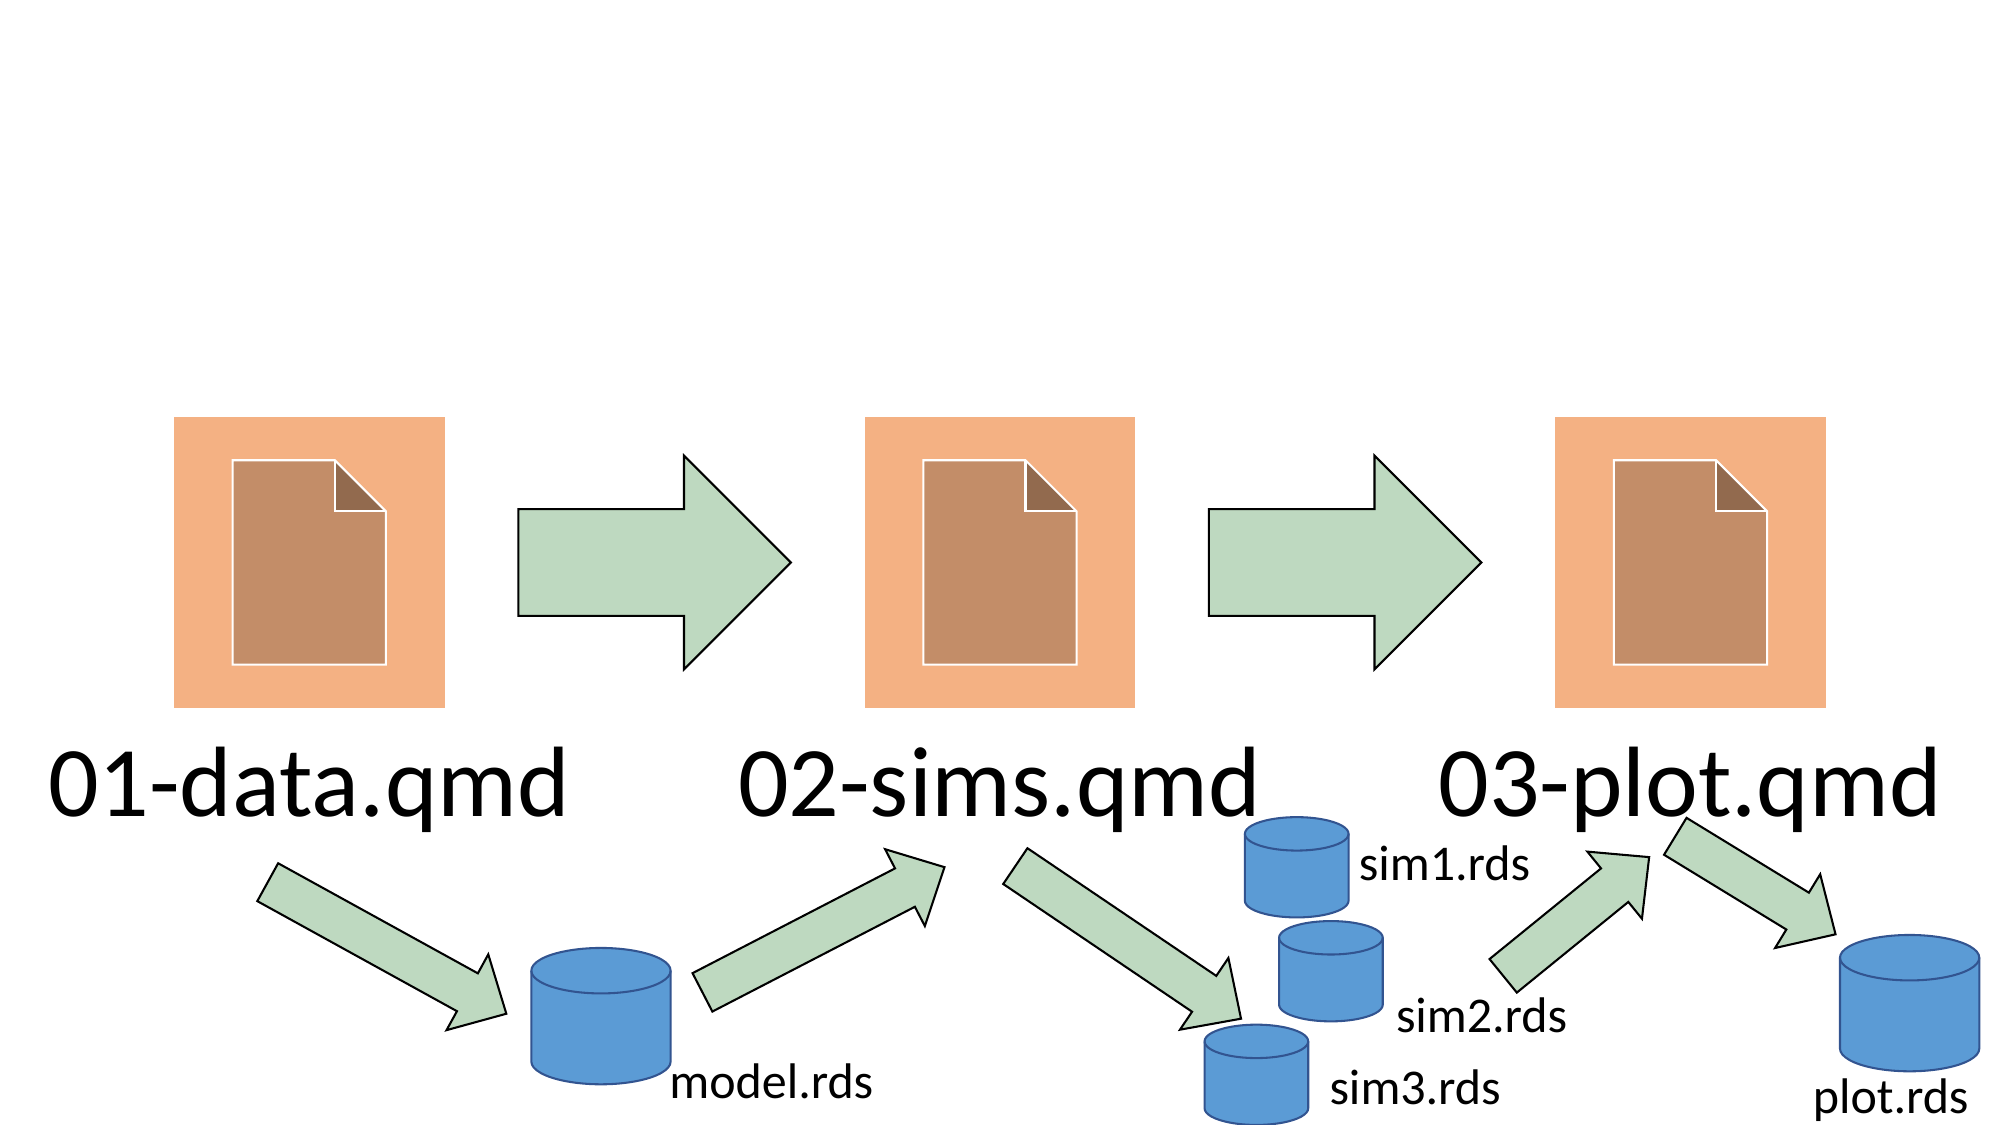

03-plot.qmd
01-data.qmd
02-sims.qmd

sim1.rds

sim2.rds

model.rds
sim3.rds
plot.rds